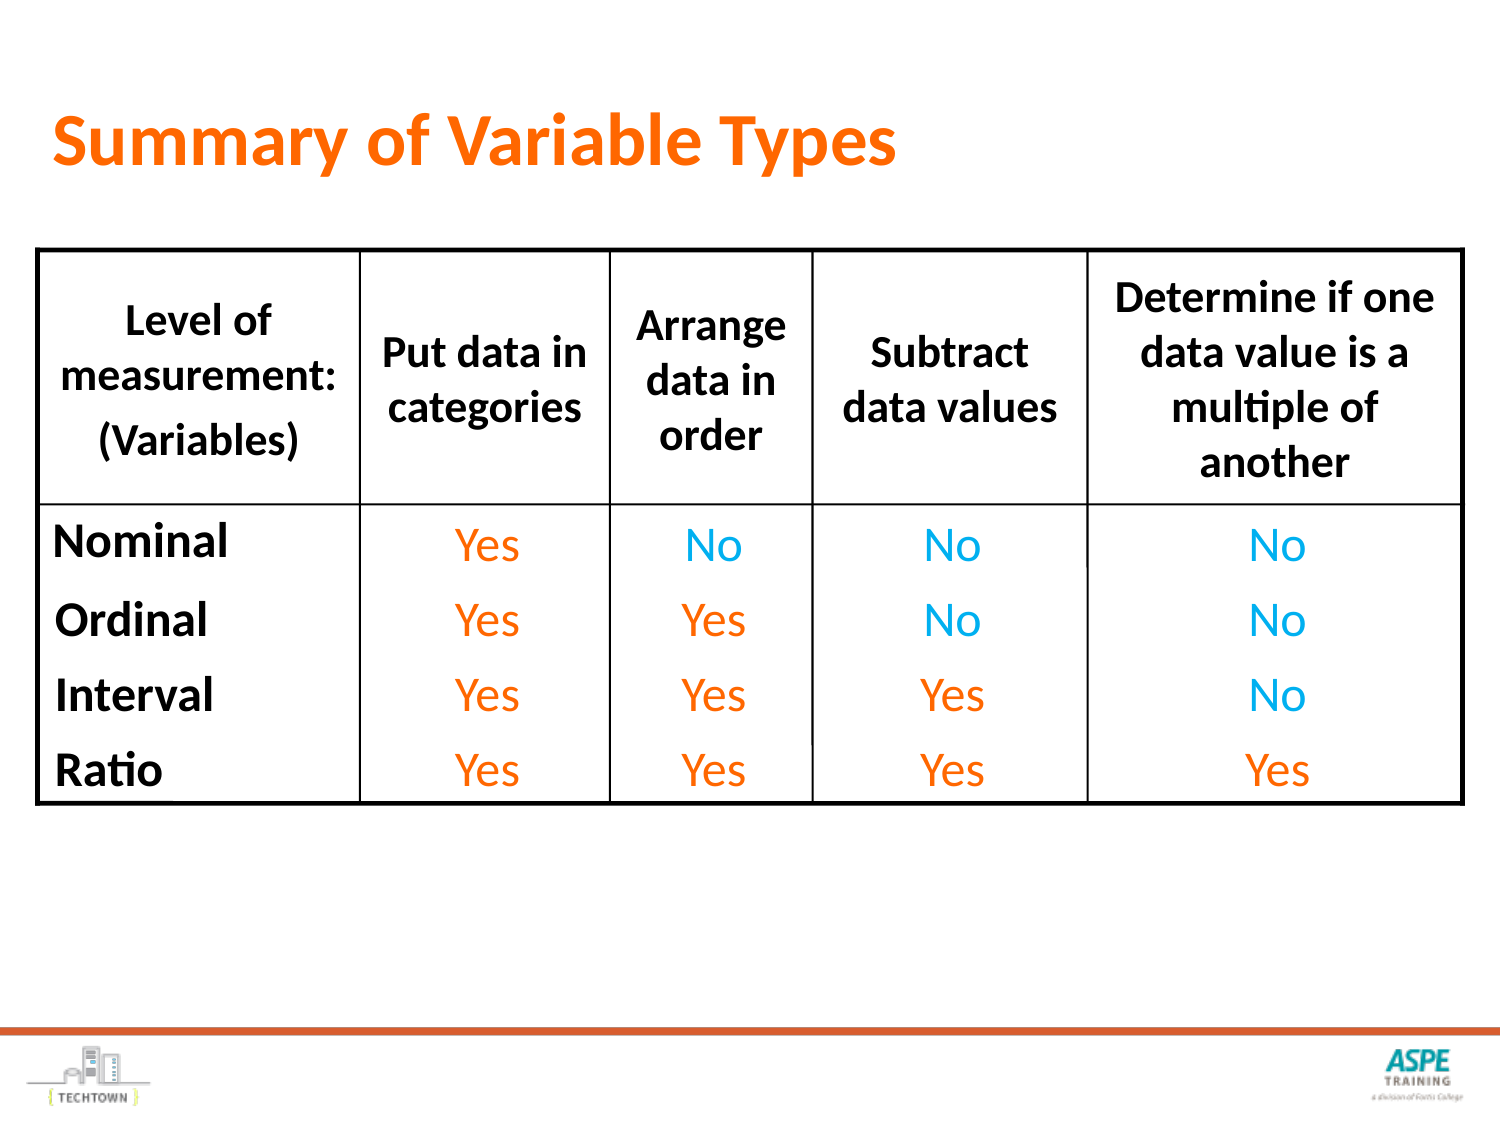

# Summary of Variable Types
Level of measurement:
(Variables)

Put data in categories

Arrange data in order

Subtract data values

Determine if one data value is a multiple of another

Nominal

Yes
No
No
No
Ordinal
Yes
Yes
No
No
Interval
Yes
Yes
Yes
No
Ratio
Yes
Yes
Yes
Yes